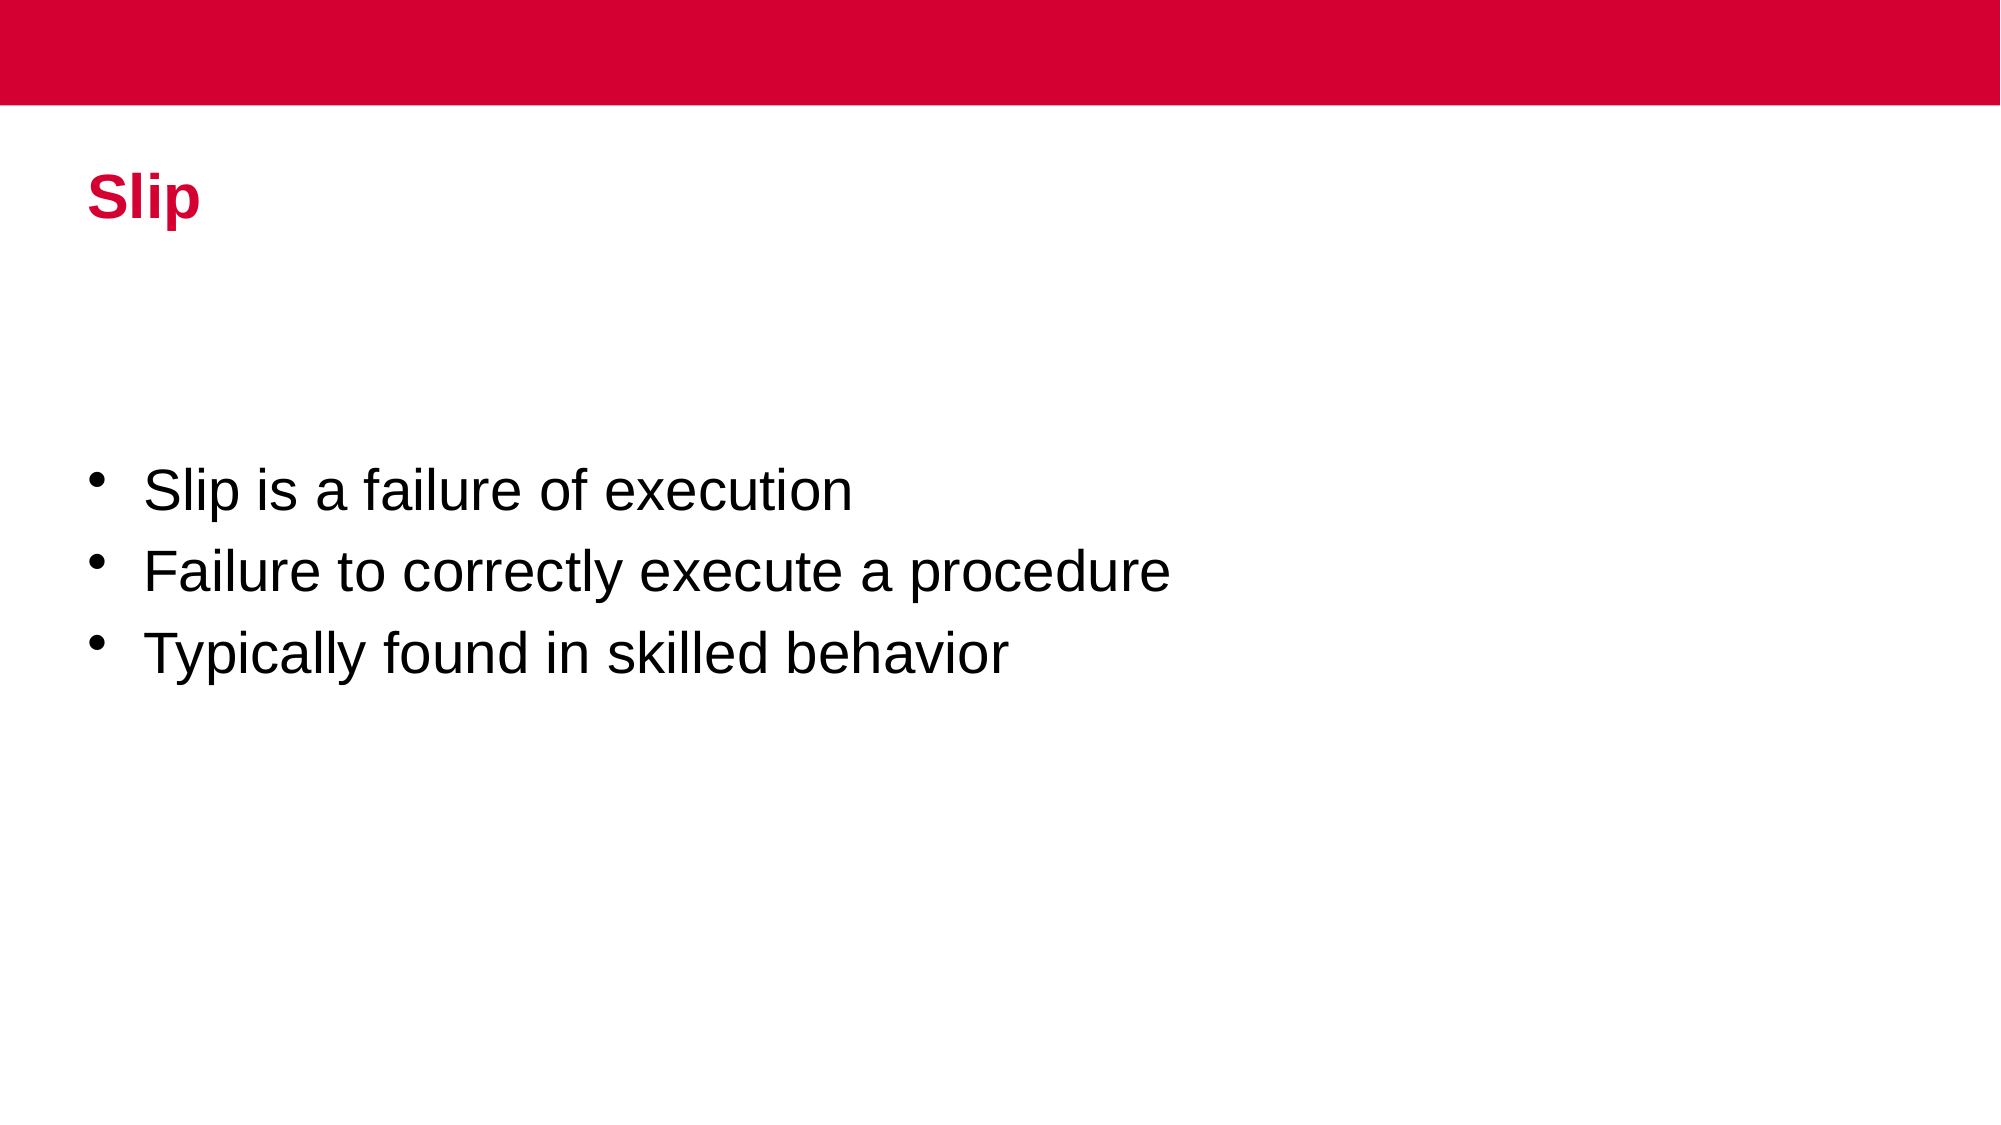

# Slip
Slip is a failure of execution
Failure to correctly execute a procedure
Typically found in skilled behavior